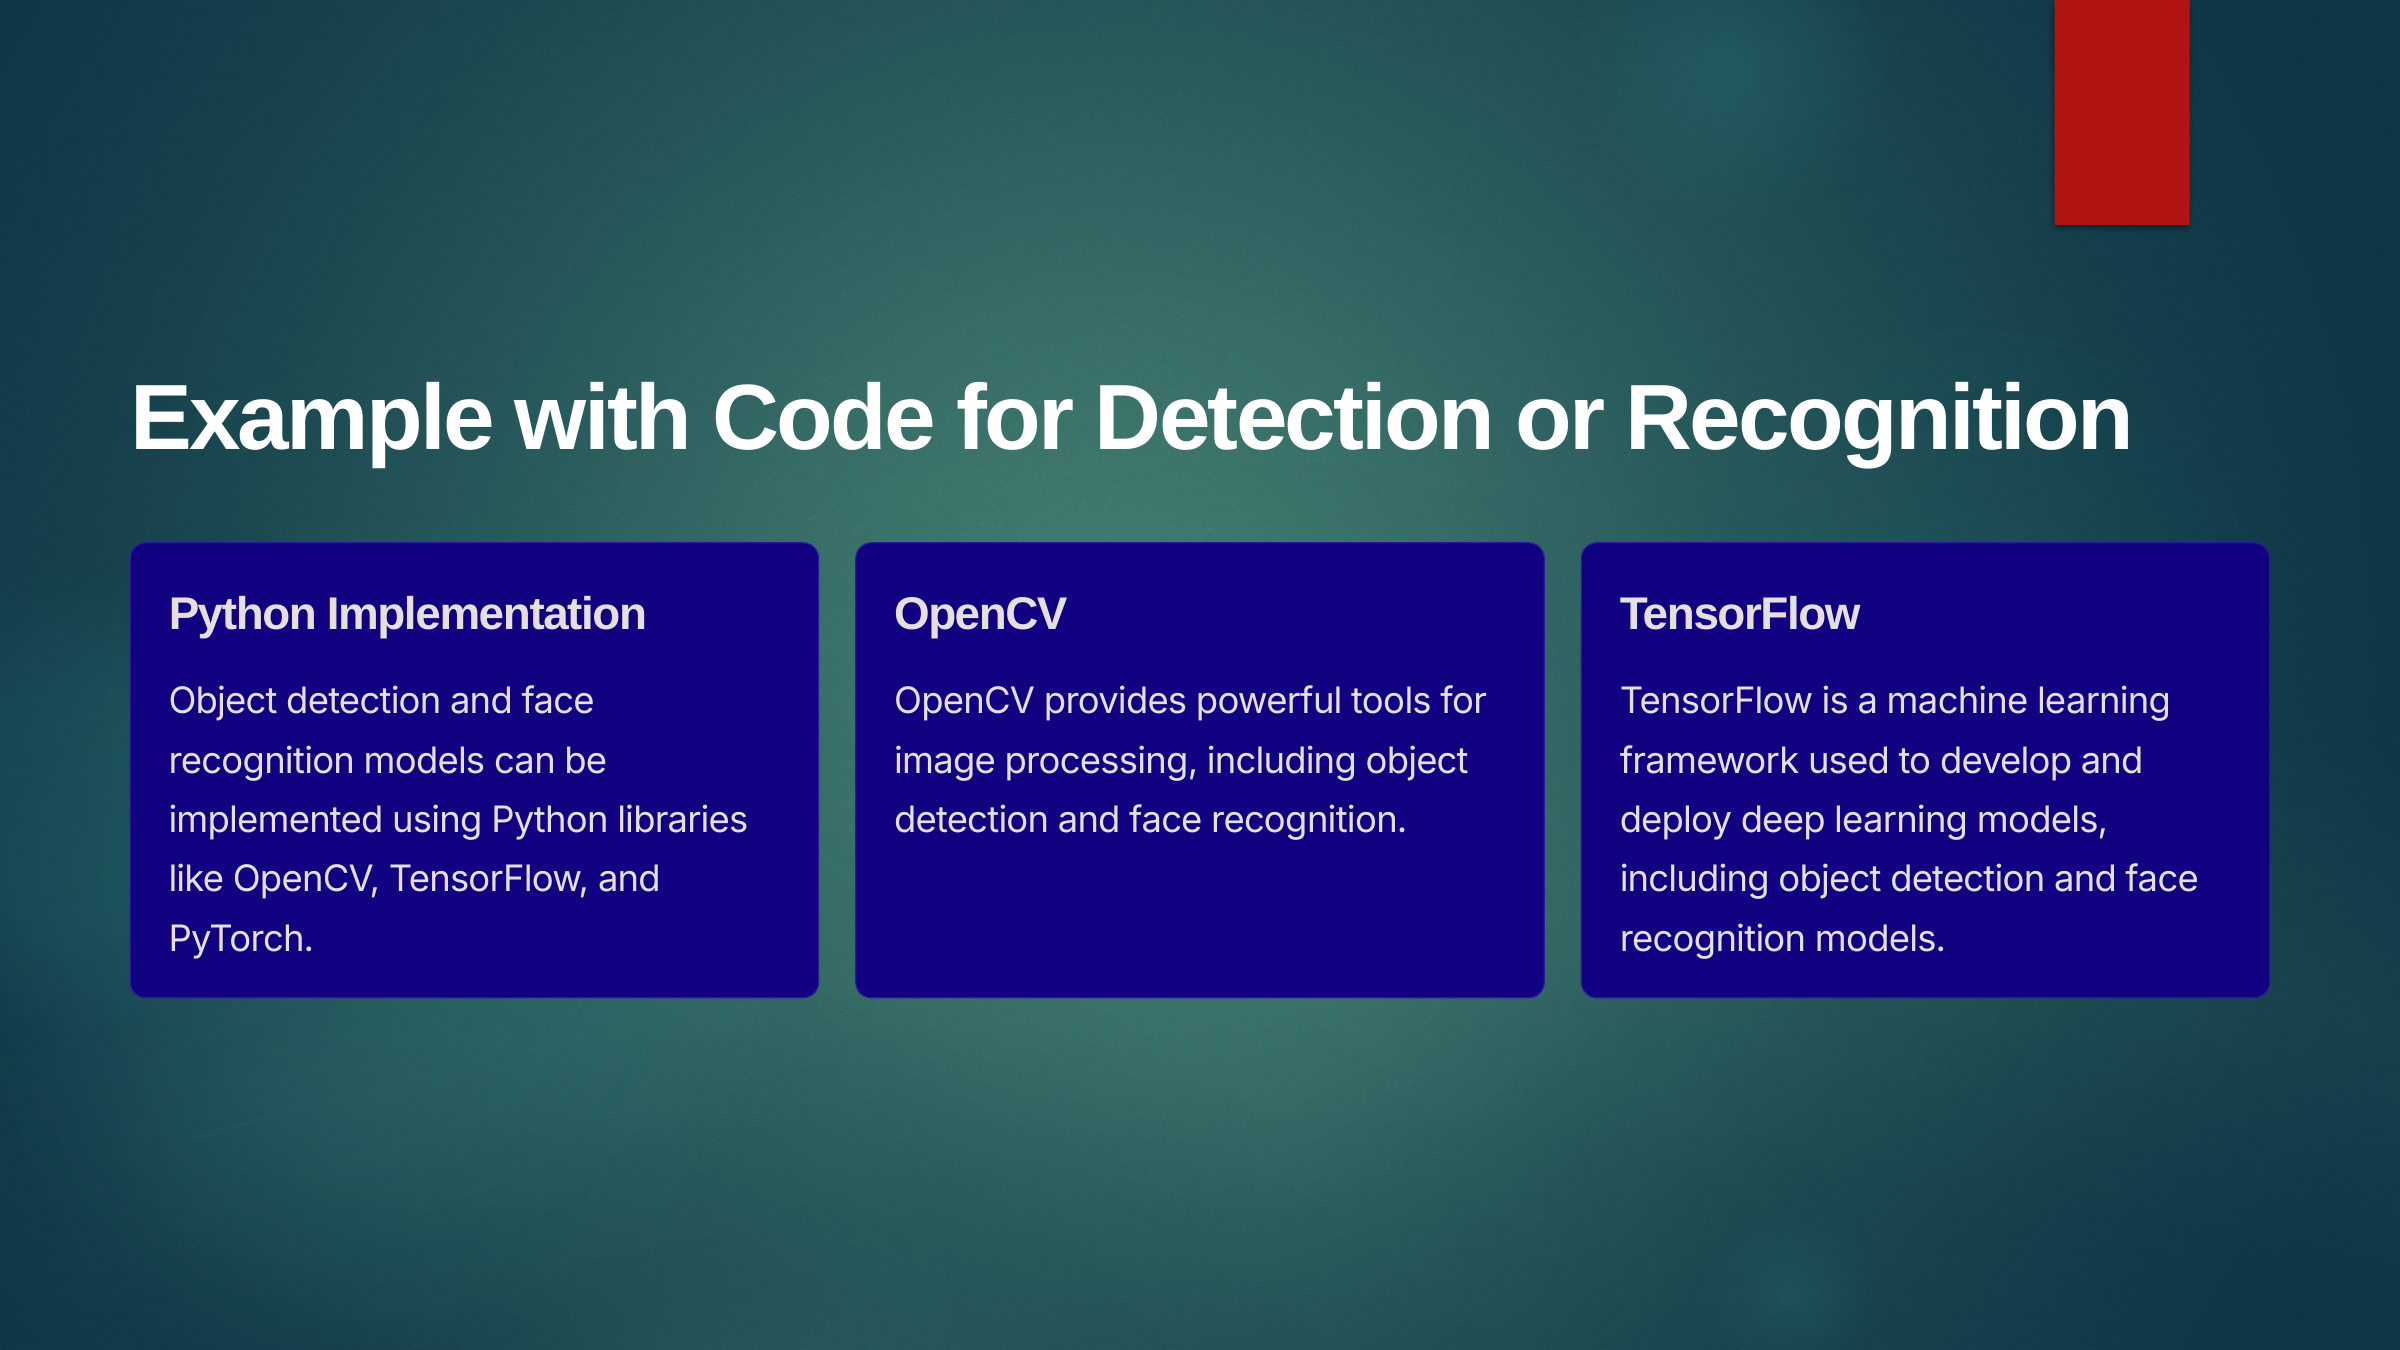

Example with Code for Detection or Recognition

Python Implementation
OpenCV
TensorFlow
Object detection and face recognition models can be implemented using Python libraries like OpenCV, TensorFlow, and PyTorch.
OpenCV provides powerful tools for image processing, including object detection and face recognition.
TensorFlow is a machine learning framework used to develop and deploy deep learning models, including object detection and face recognition models.